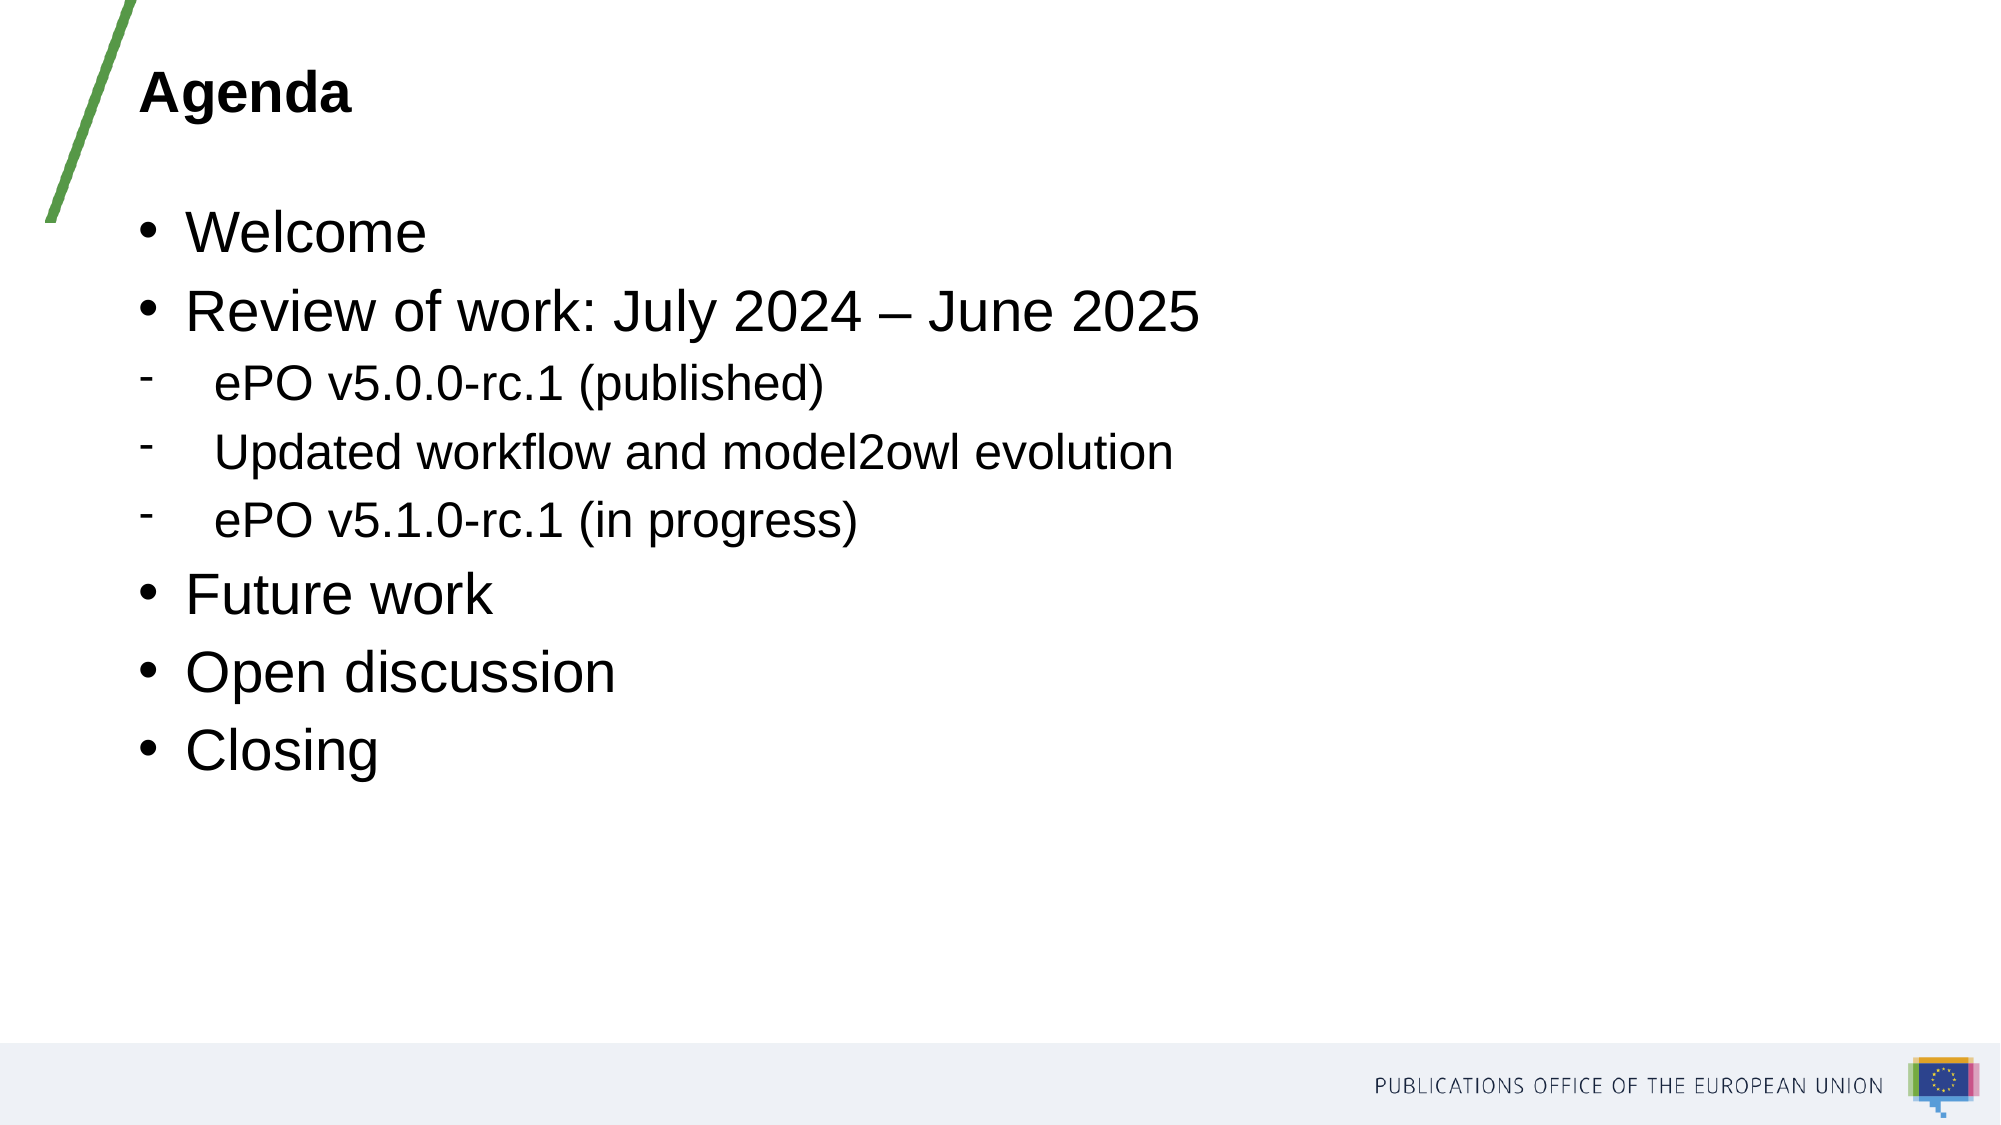

Agenda
Welcome
Review of work: July 2024 – June 2025
ePO v5.0.0-rc.1 (published)
Updated workflow and model2owl evolution
ePO v5.1.0-rc.1 (in progress)
Future work
Open discussion
Closing